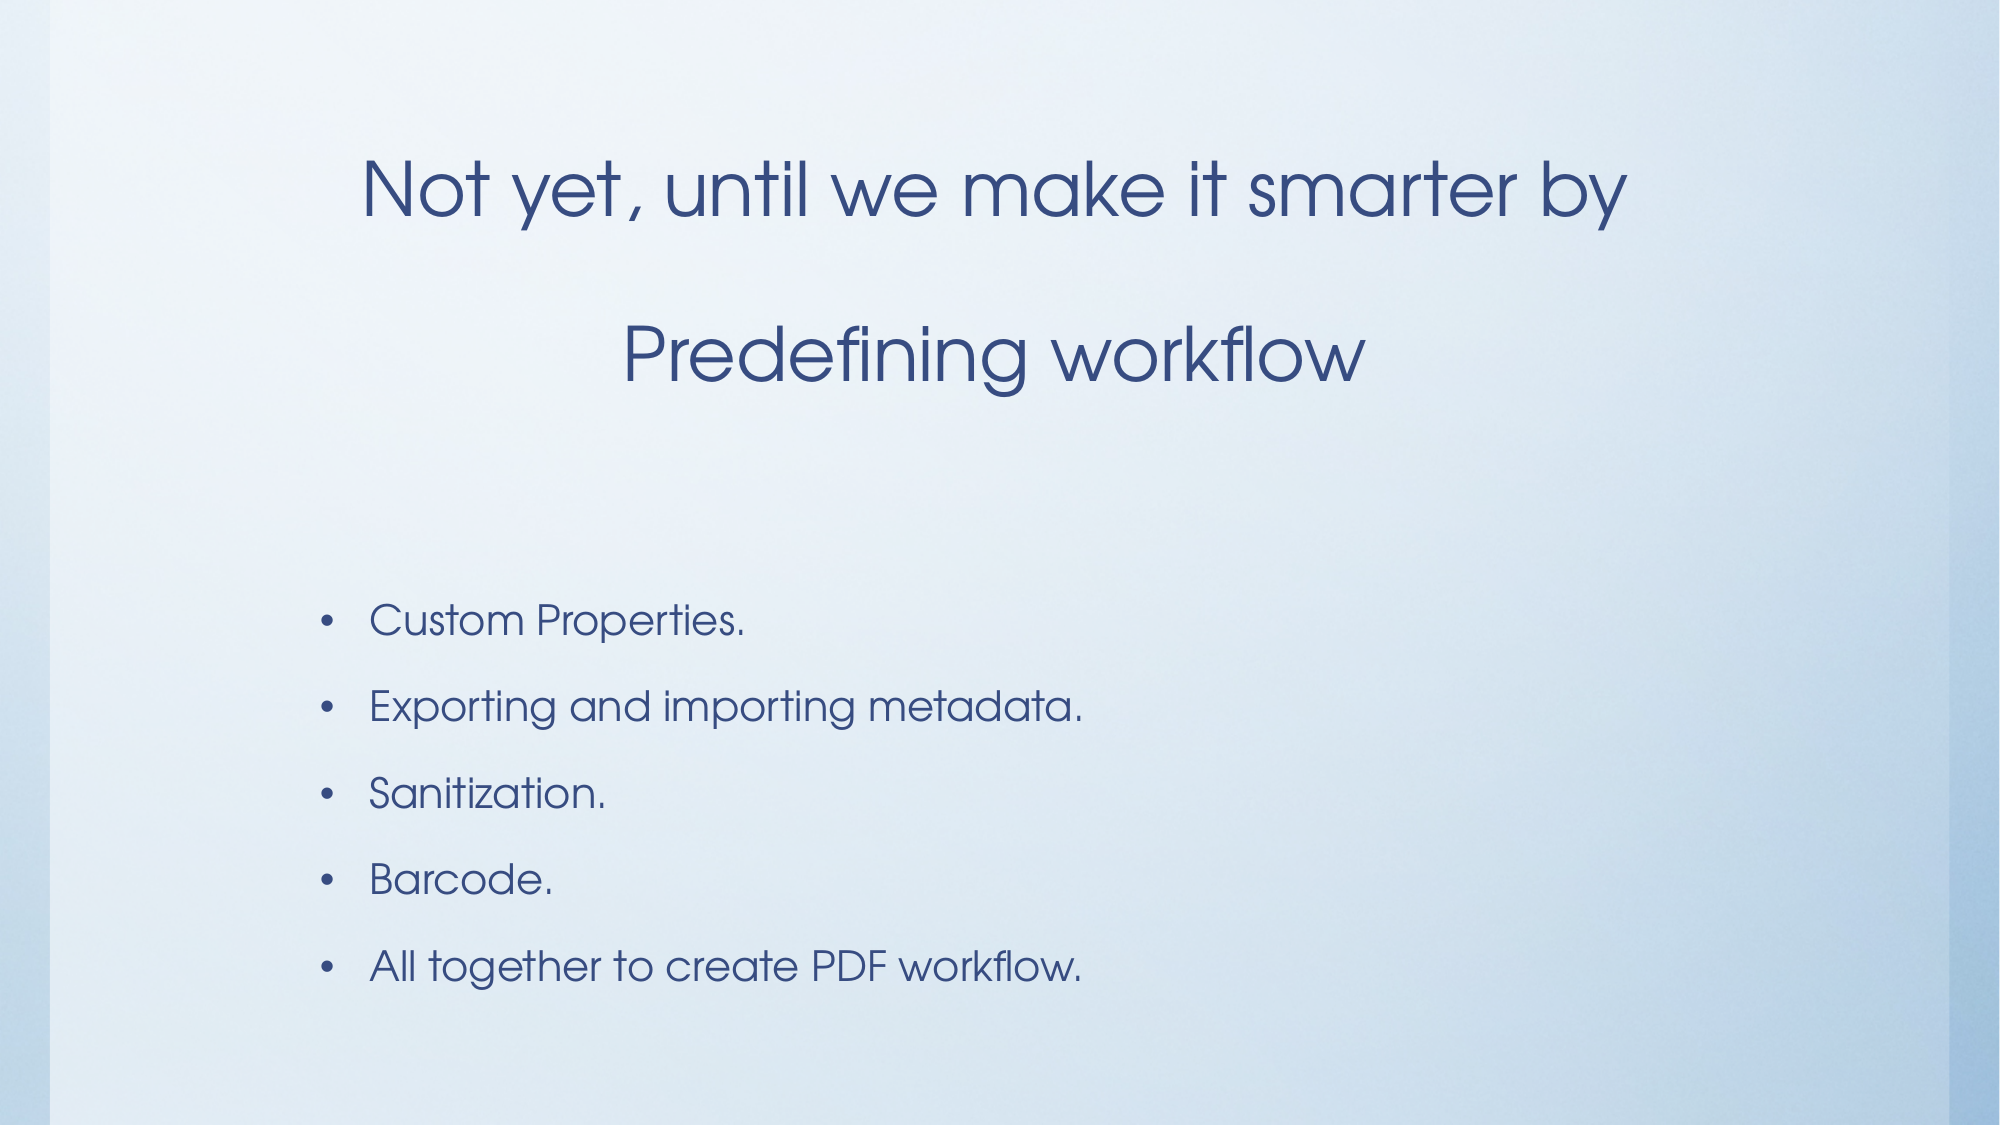

# Not yet, until we make it smarter by
Predefining workflow
Custom Properties.
Exporting and importing metadata.
Sanitization.
Barcode.
All together to create PDF workflow.